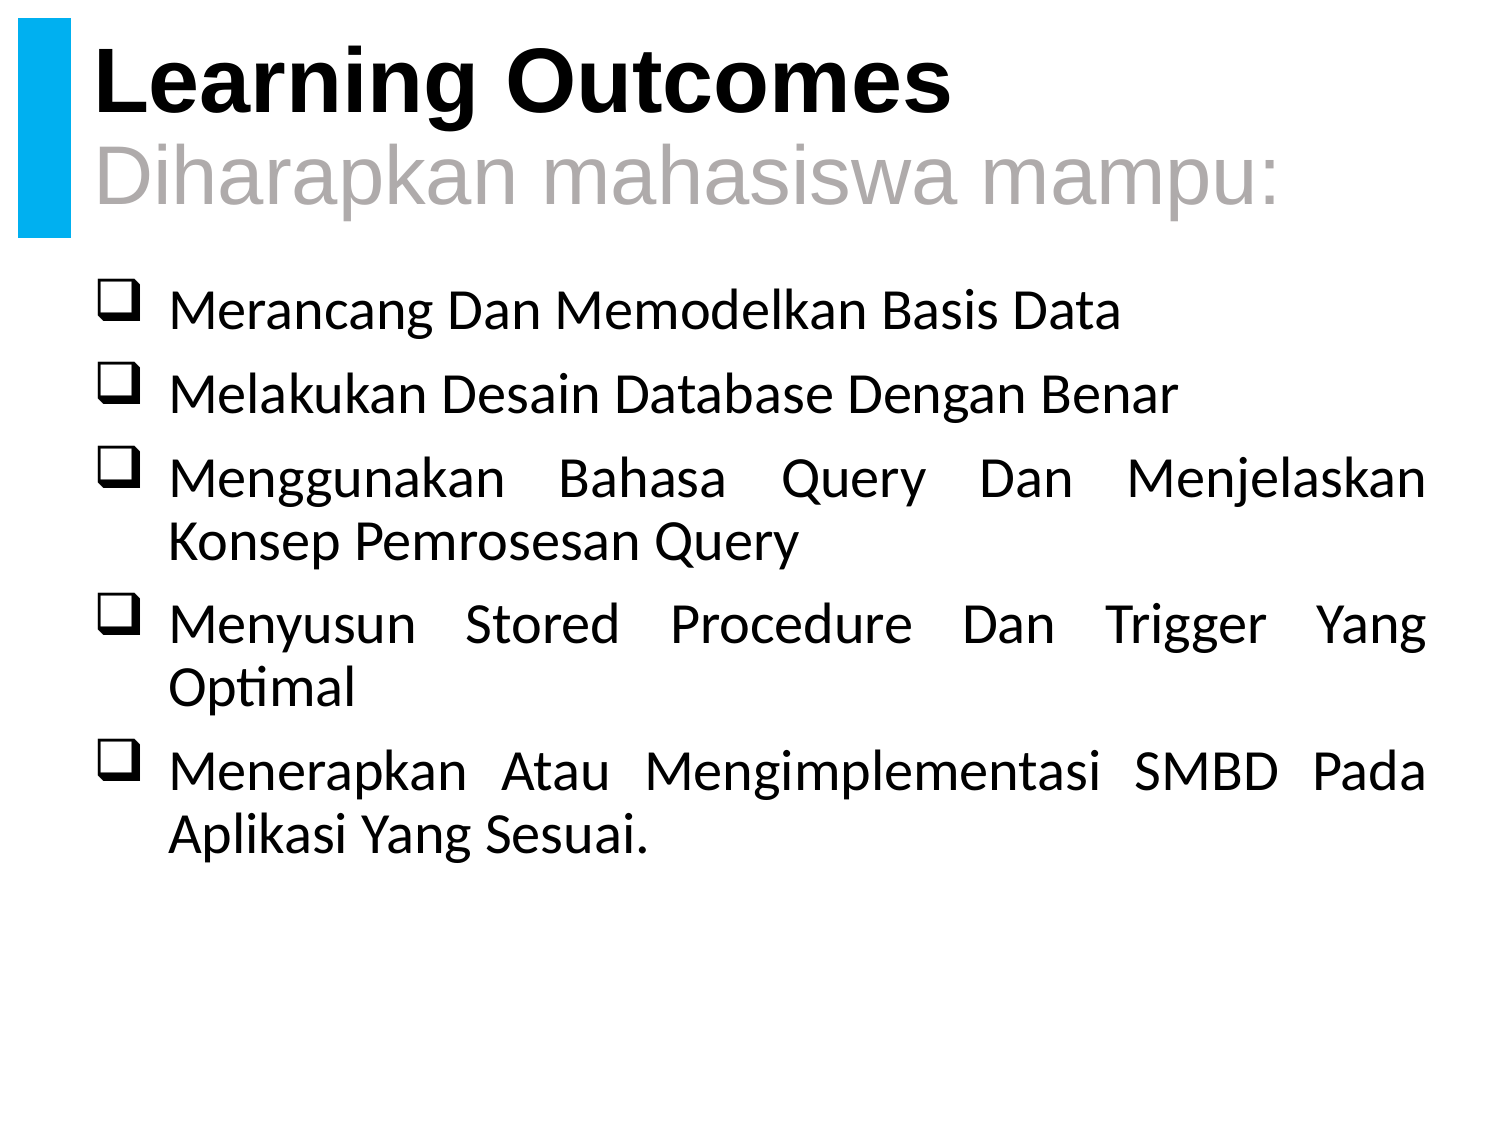

# Learning Outcomes Diharapkan mahasiswa mampu:
Merancang Dan Memodelkan Basis Data
Melakukan Desain Database Dengan Benar
Menggunakan Bahasa Query Dan Menjelaskan Konsep Pemrosesan Query
Menyusun Stored Procedure Dan Trigger Yang Optimal
Menerapkan Atau Mengimplementasi SMBD Pada Aplikasi Yang Sesuai.